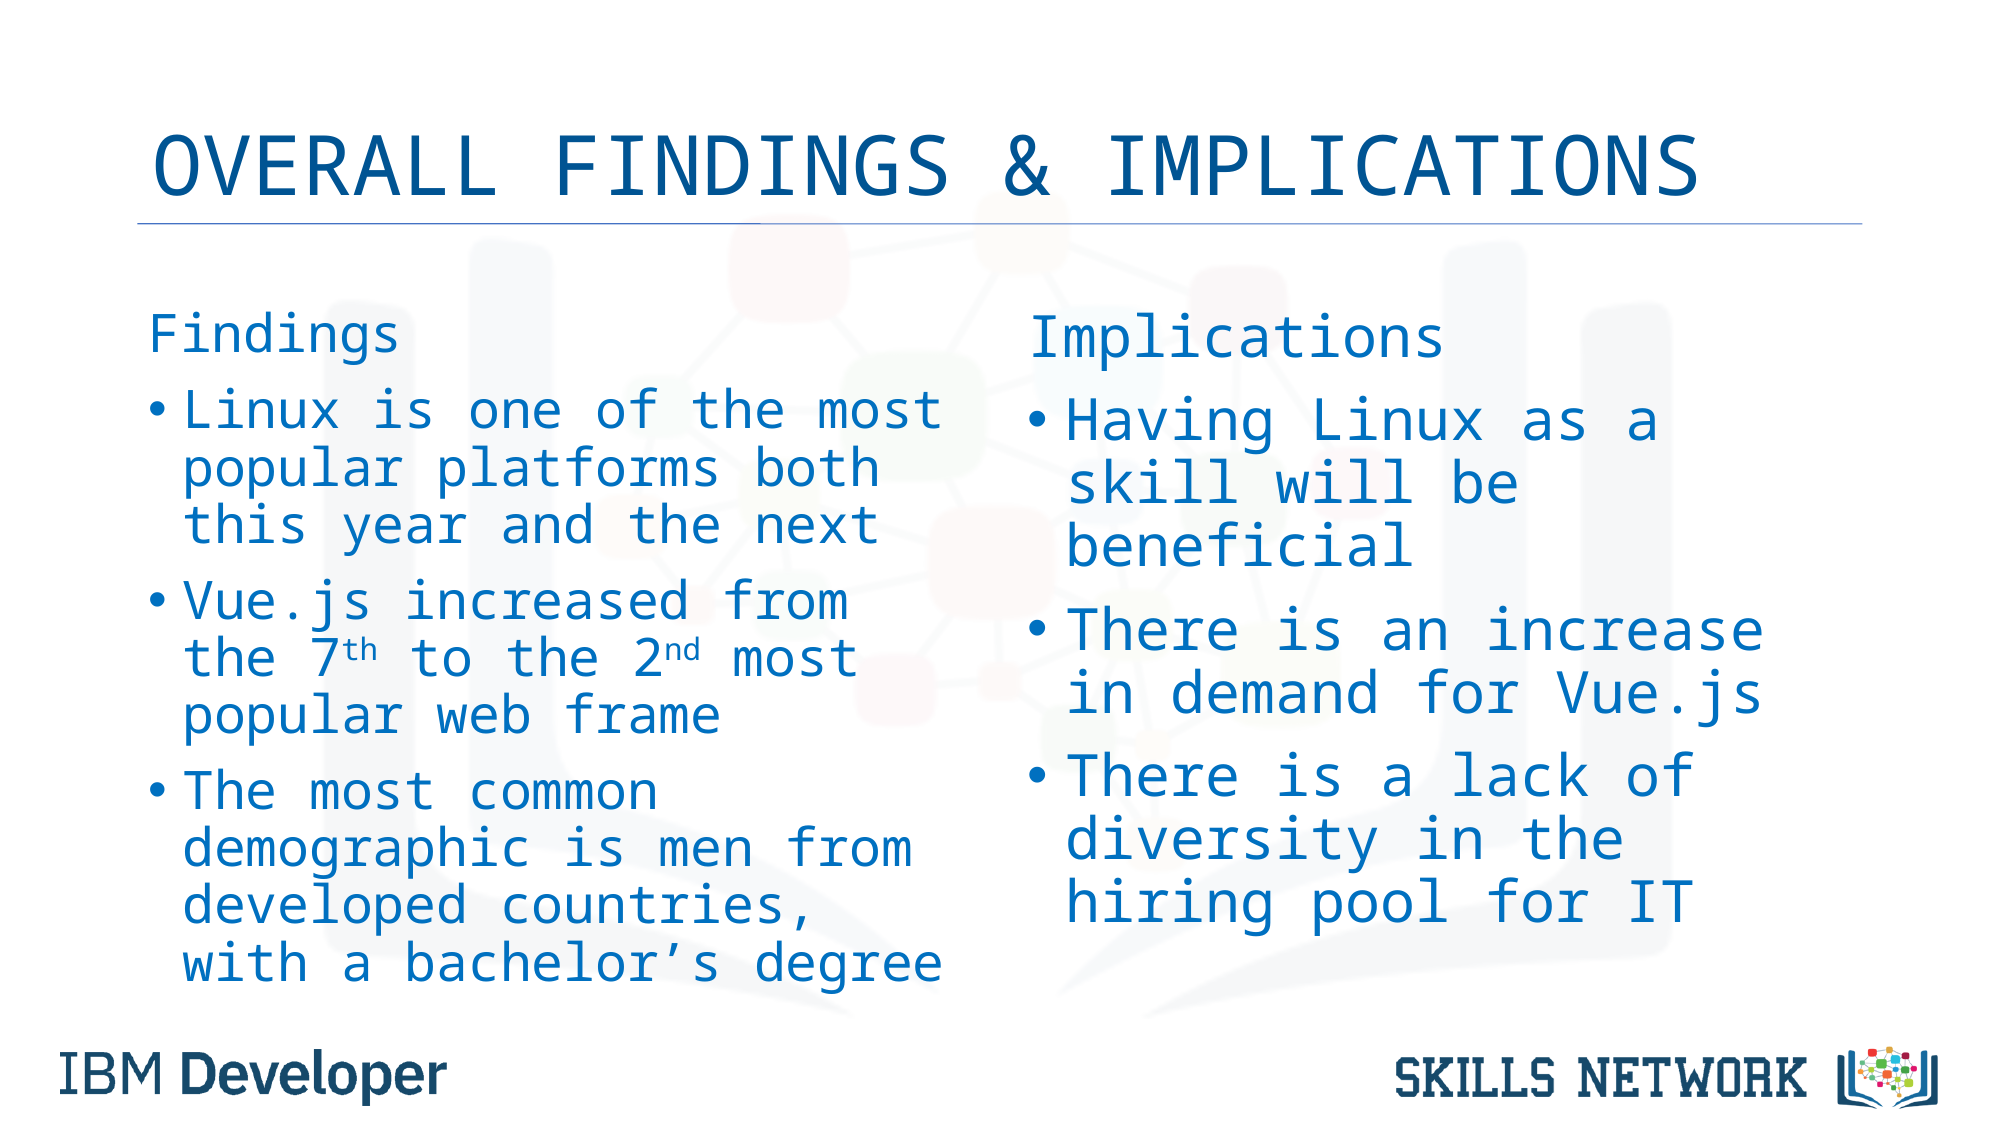

# OVERALL FINDINGS & IMPLICATIONS
Findings
Linux is one of the most popular platforms both this year and the next
Vue.js increased from the 7th to the 2nd most popular web frame
The most common demographic is men from developed countries, with a bachelor’s degree
Implications
Having Linux as a skill will be beneficial
There is an increase in demand for Vue.js
There is a lack of diversity in the hiring pool for IT